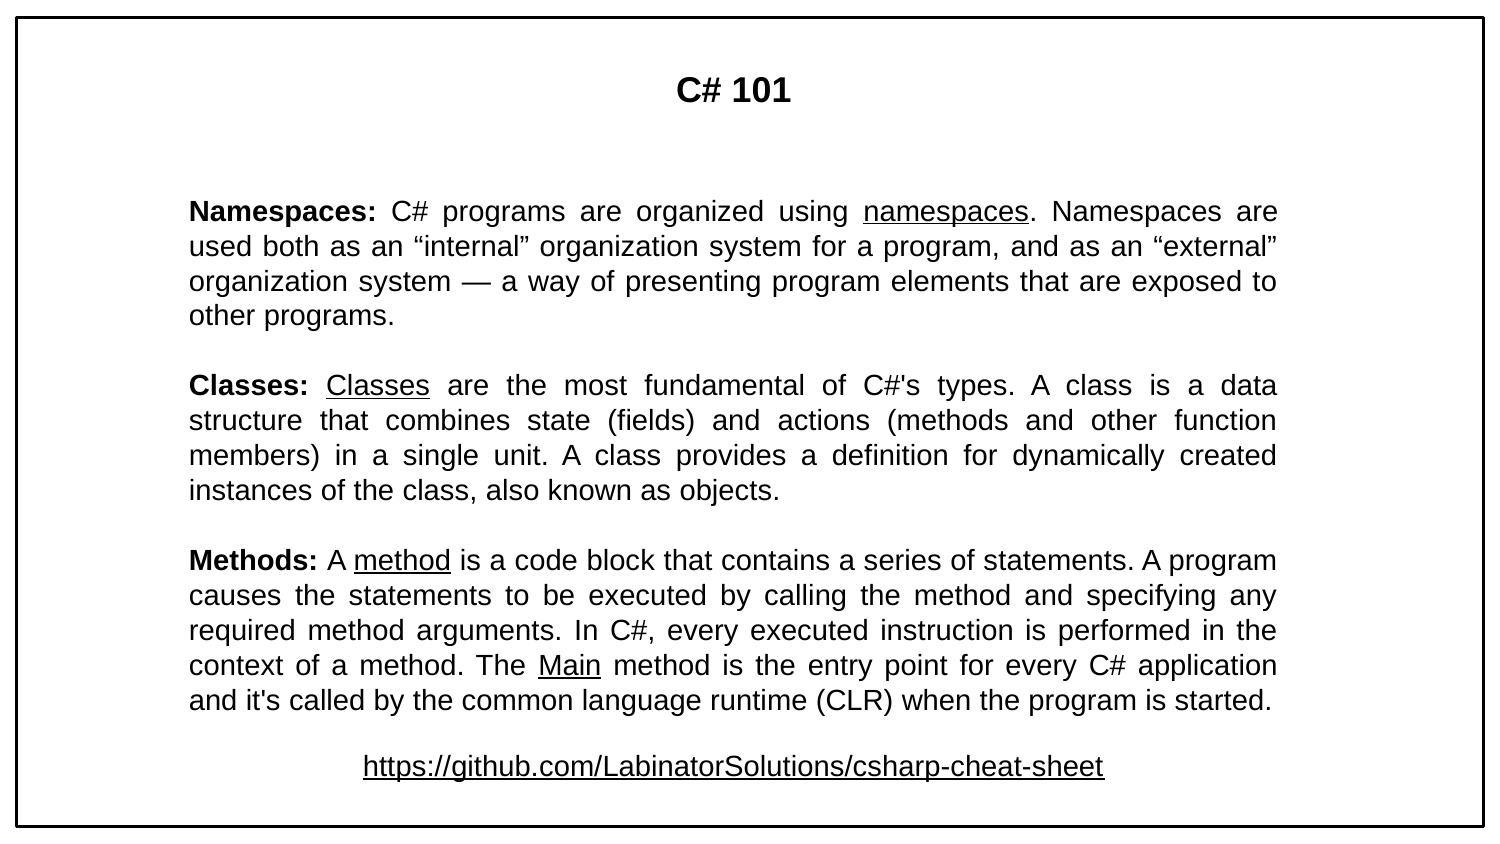

# C# 101
Namespaces: C# programs are organized using namespaces. Namespaces are used both as an “internal” organization system for a program, and as an “external” organization system — a way of presenting program elements that are exposed to other programs.

Classes: Classes are the most fundamental of C#'s types. A class is a data structure that combines state (fields) and actions (methods and other function members) in a single unit. A class provides a definition for dynamically created instances of the class, also known as objects.

Methods: A method is a code block that contains a series of statements. A program causes the statements to be executed by calling the method and specifying any required method arguments. In C#, every executed instruction is performed in the context of a method. The Main method is the entry point for every C# application and it's called by the common language runtime (CLR) when the program is started.

https://github.com/LabinatorSolutions/csharp-cheat-sheet